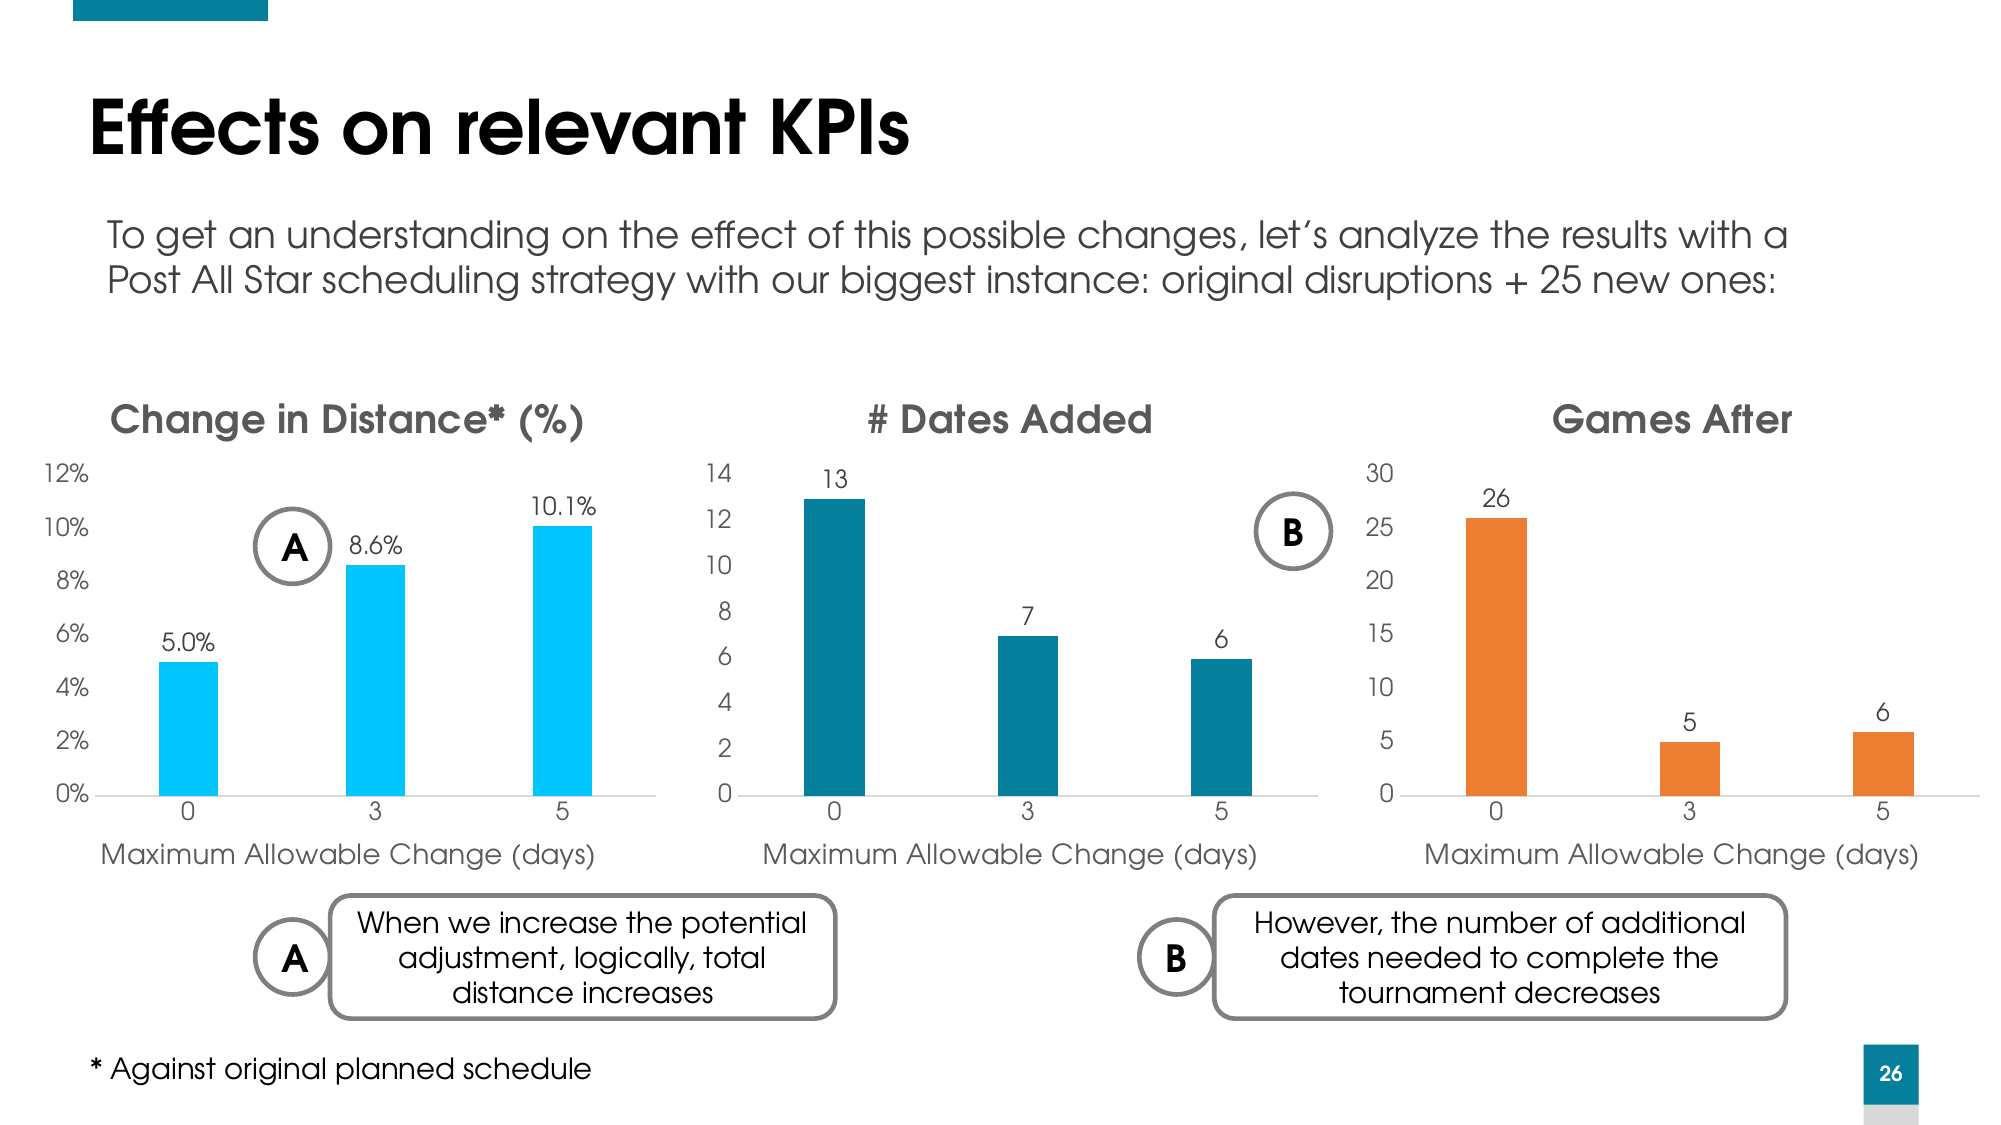

# Effects on relevant KPIs
To get an understanding on the effect of this possible changes, let’s analyze the results with a Post All Star scheduling strategy with our biggest instance: original disruptions + 25 new ones:

### Chart: Change in Distance* (%)

| Category | Series 1 |
|---|---|
| 0 | 0.04997044700812747 |
| 3 | 0.08637584314393099 |
| 5 | 0.10111507580521817 |

### Chart: # Dates Added

| Category | Series 1 |
|---|---|
| 0 | 13.0 |
| 3 | 7.0 |
| 5 | 6.0 |

### Chart: Games After

| Category | Series 1 |
|---|---|
| 0 | 26.0 |
| 3 | 5.0 |
| 5 | 6.0 |
B
A
When we increase the potential adjustment, logically, total distance increases
However, the number of additional dates needed to complete the tournament decreases
A
B
* Against original planned schedule